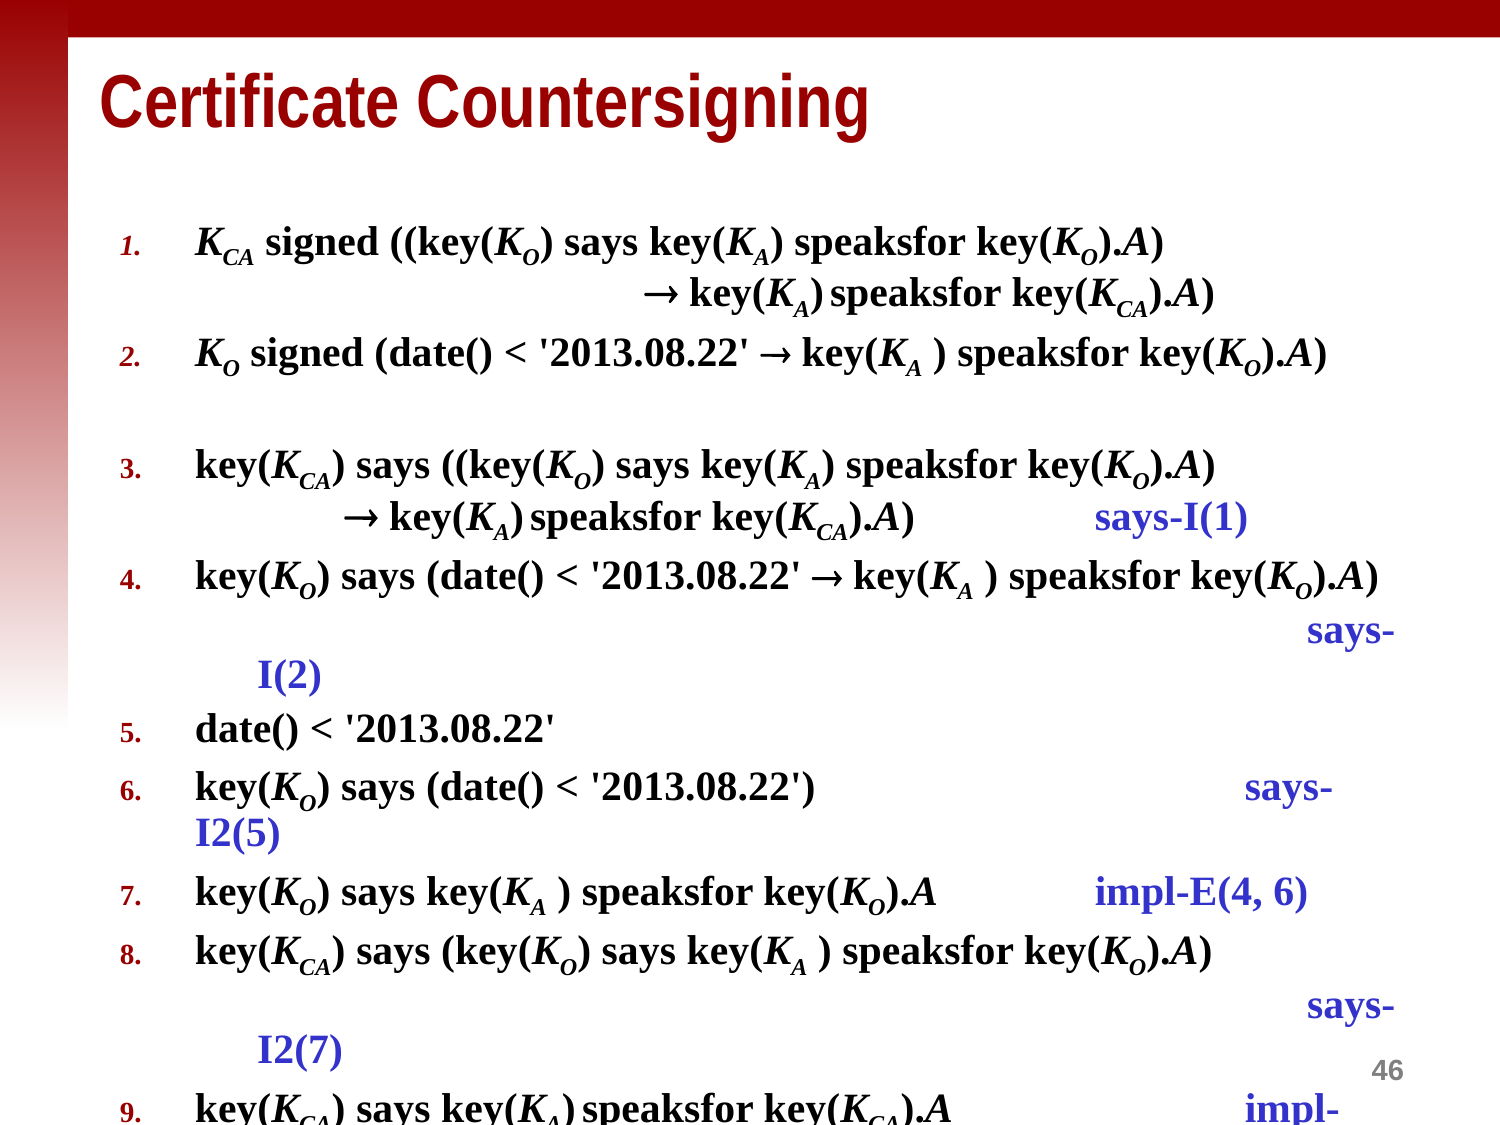

# Certificate Countersigning
KCA signed ((key(KO) says key(KA) speaksfor key(KO).A)					→ key(KA) speaksfor key(KCA).A)
KO signed (date() < '2013.08.22' → key(KA ) speaksfor key(KO).A)

key(KCA) says ((key(KO) says key(KA) speaksfor key(KO).A)			→ key(KA) speaksfor key(KCA).A)		says-I(1)
key(KO) says (date() < '2013.08.22' → key(KA ) speaksfor key(KO).A)
								says-I(2)
date() < '2013.08.22'
key(KO) says (date() < '2013.08.22')			says-I2(5)
key(KO) says key(KA ) speaksfor key(KO).A		impl-E(4, 6)
key(KCA) says (key(KO) says key(KA ) speaksfor key(KO).A)
								says-I2(7)
key(KCA) says key(KA) speaksfor key(KCA).A		impl-E(3, 8)